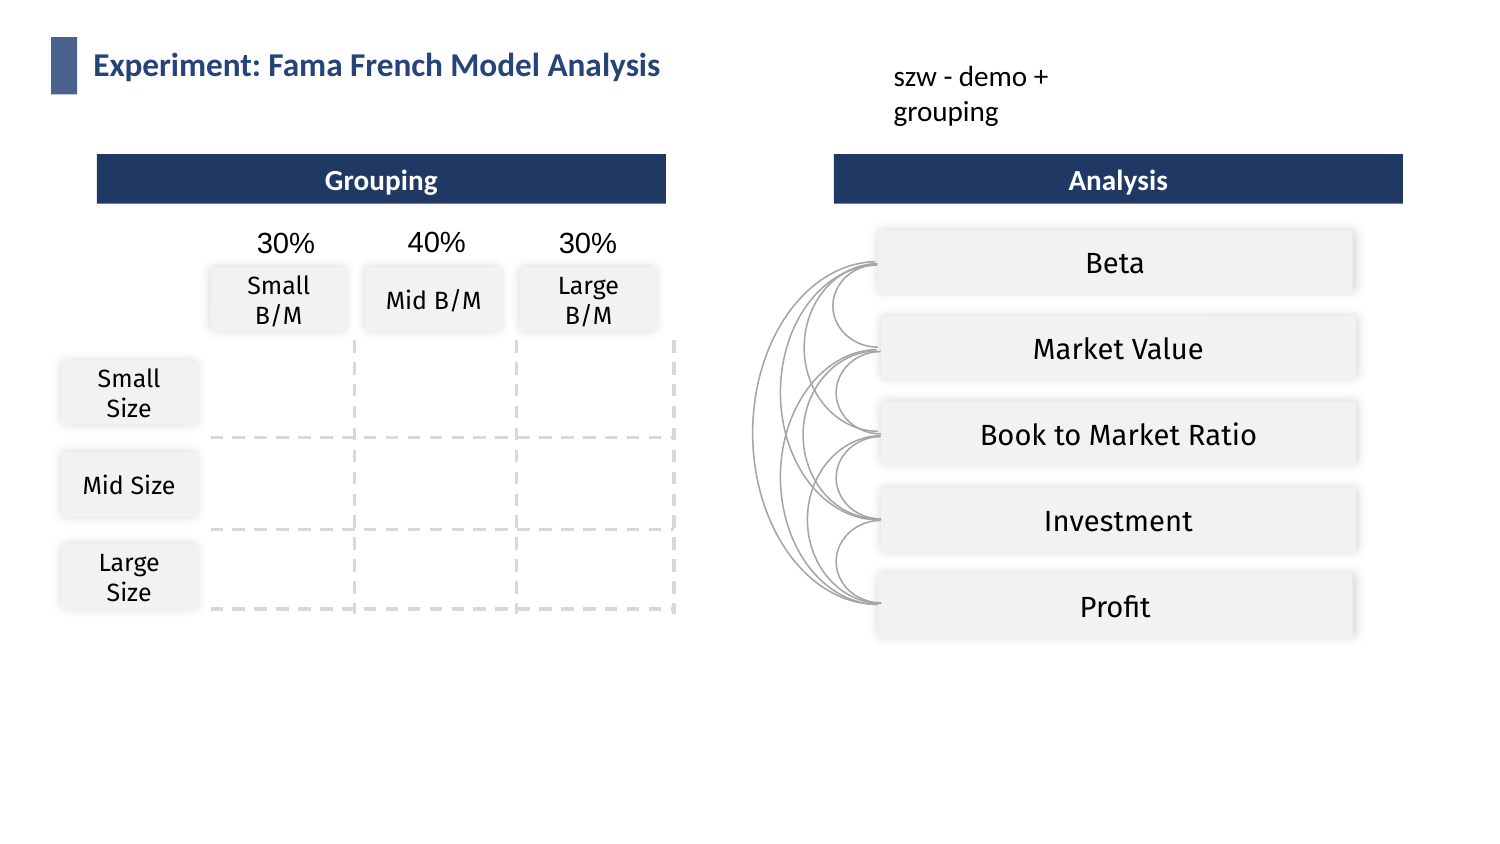

# Experiment: Fama French Model Analysis

szw - demo + grouping
Grouping
Analysis
40%
30%
30%
Beta

Large B/M
Small B/M
Mid B/M
Market Value

Small Size
Book to Market Ratio

Mid Size
Investment

Large Size
Profit